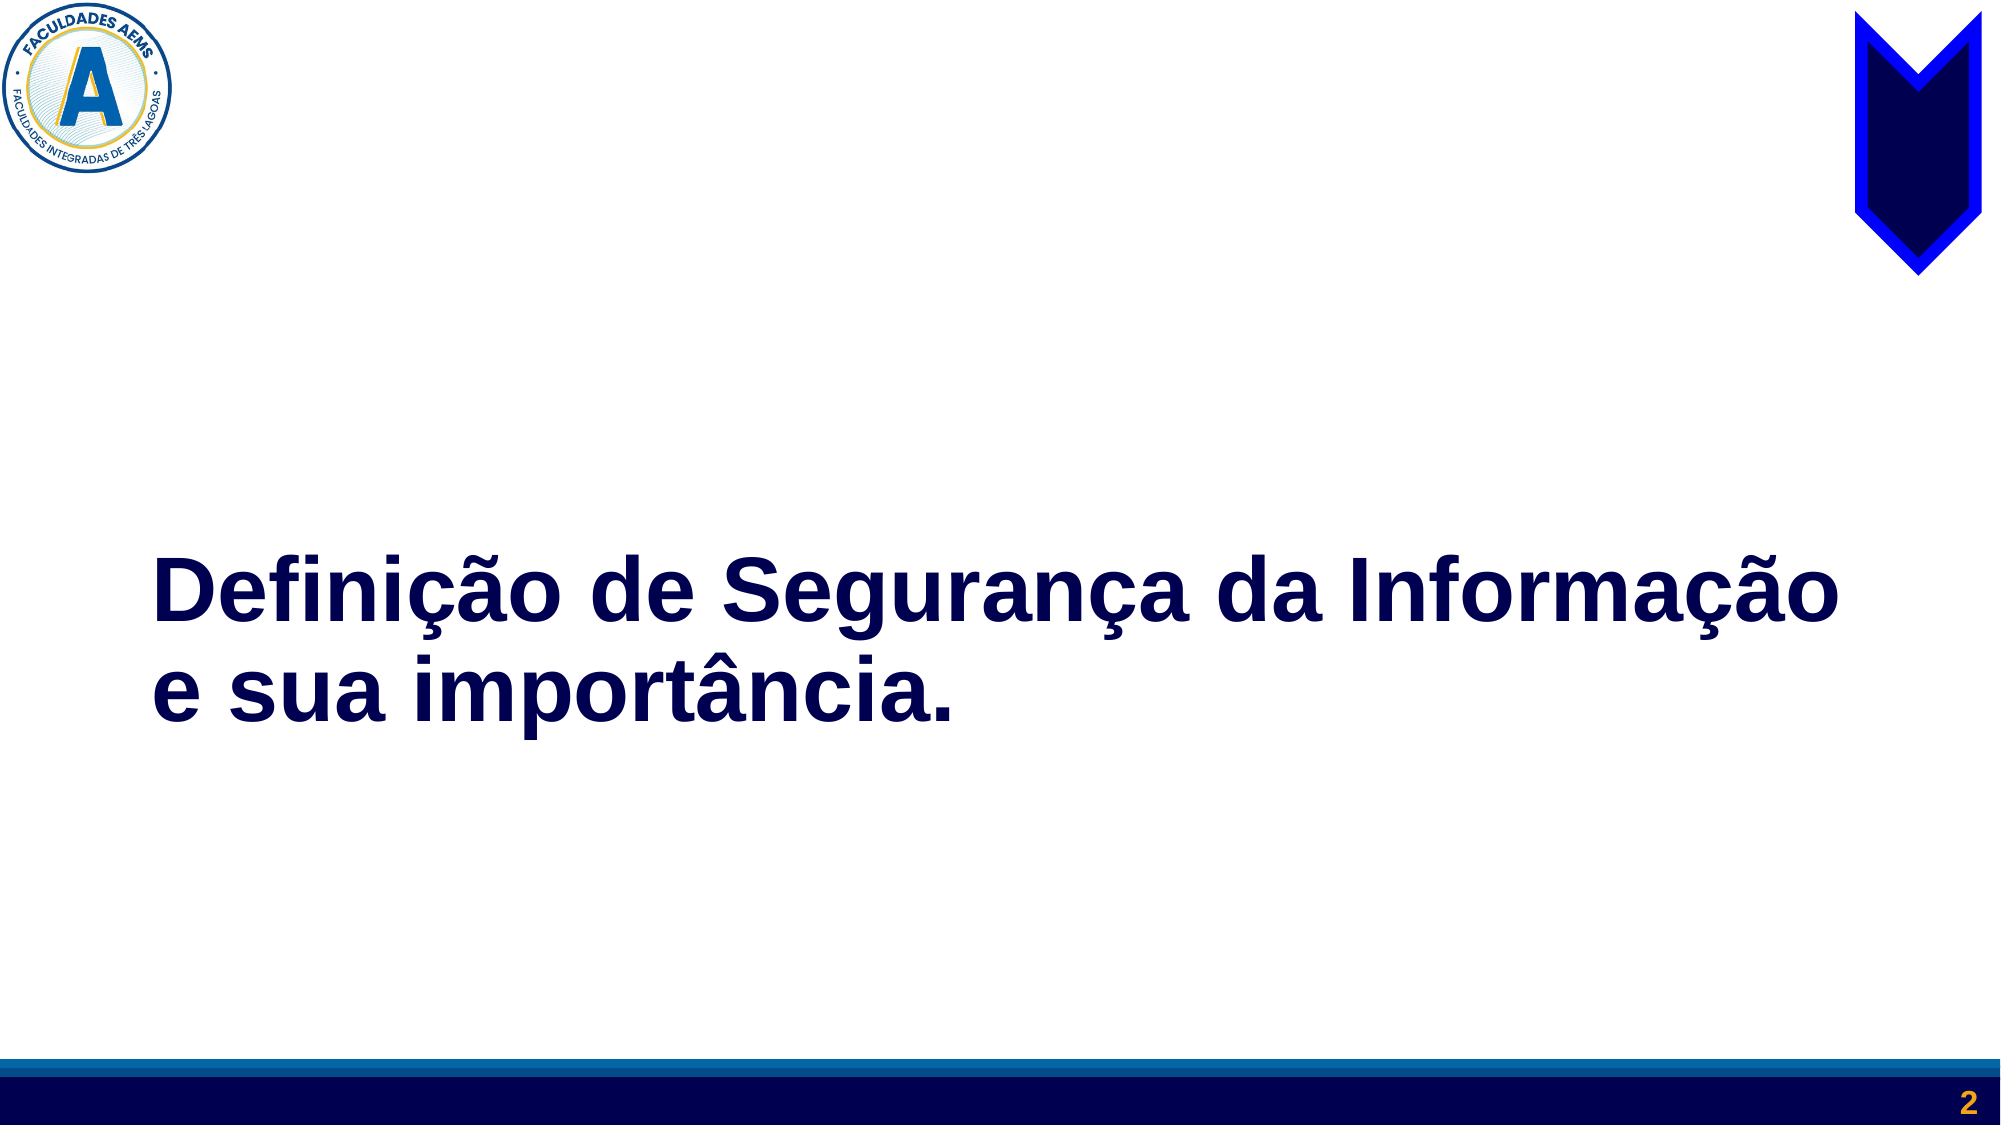

# Definição de Segurança da Informação e sua importância.